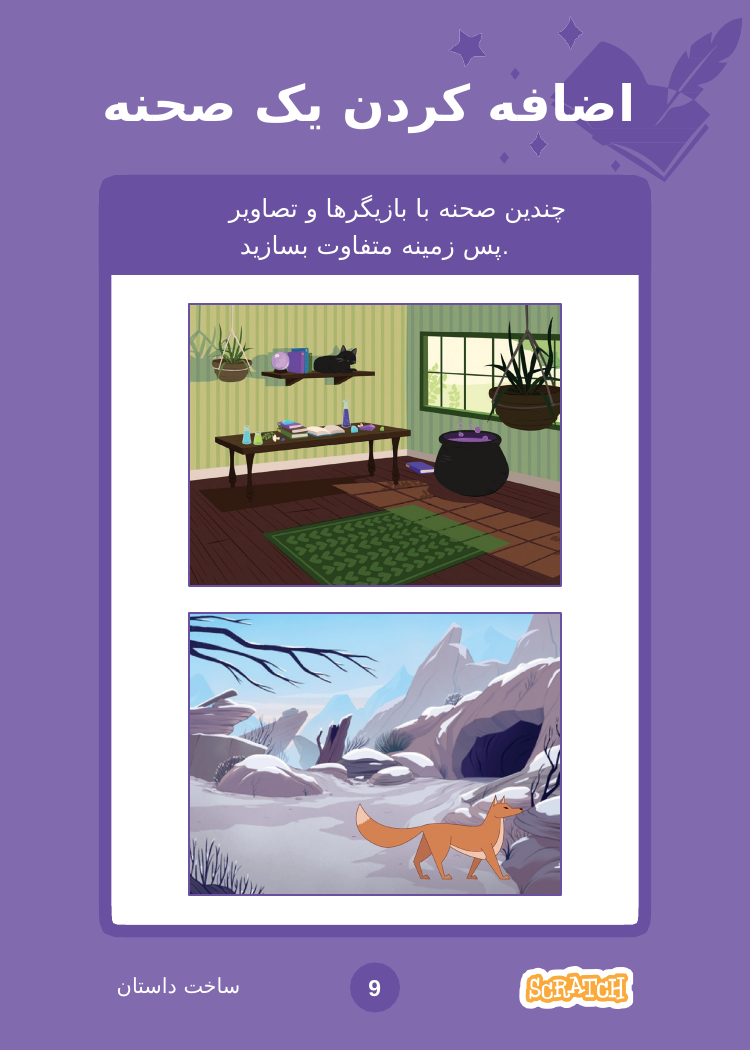

# اضافه کردن یک صحنه

چندین صحنه با بازیگر‌ها و تصاویر پس زمینه متفاوت بسازید.

ساخت داستان
9